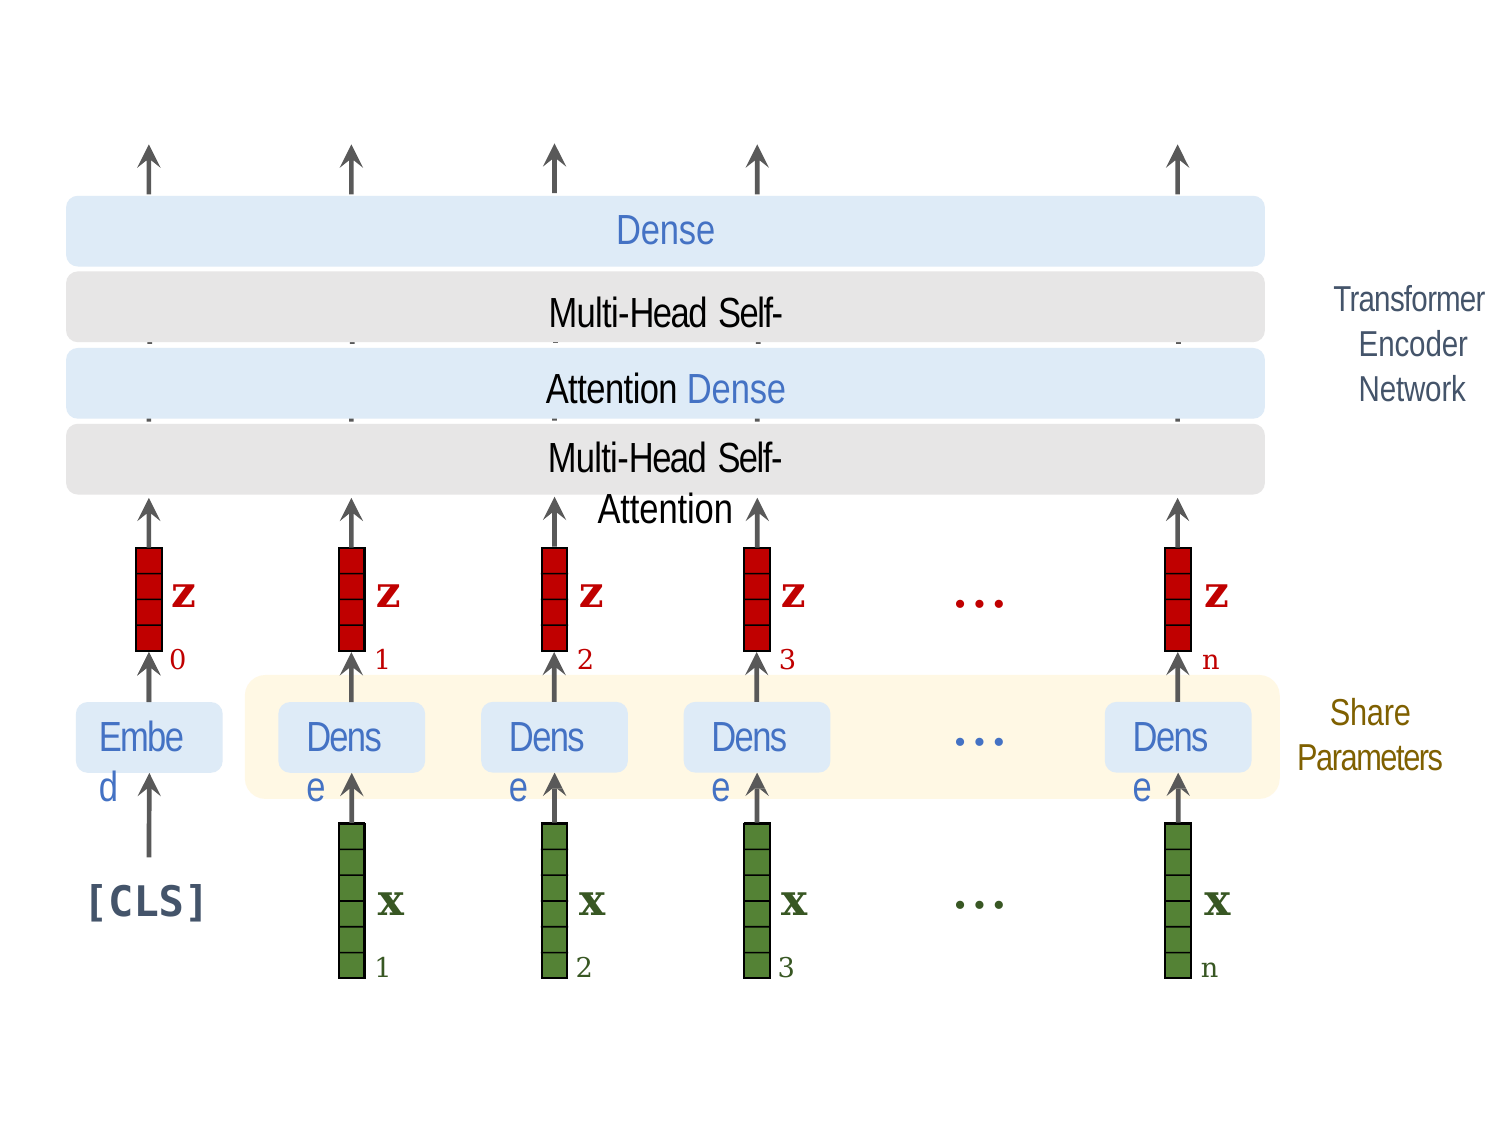

Dense
Multi-Head Self-Attention Dense
Multi-Head Self-Attention

Transformer Encoder Network
⋯
⋯

𝐳0

Embed
[CLS]

⋯
𝐳1
𝐳2
𝐳3
𝐳n

Share Parameters
⋯

Dense
Dense
Dense
Dense

⋯
𝐱1
𝐱2
𝐱3
𝐱n